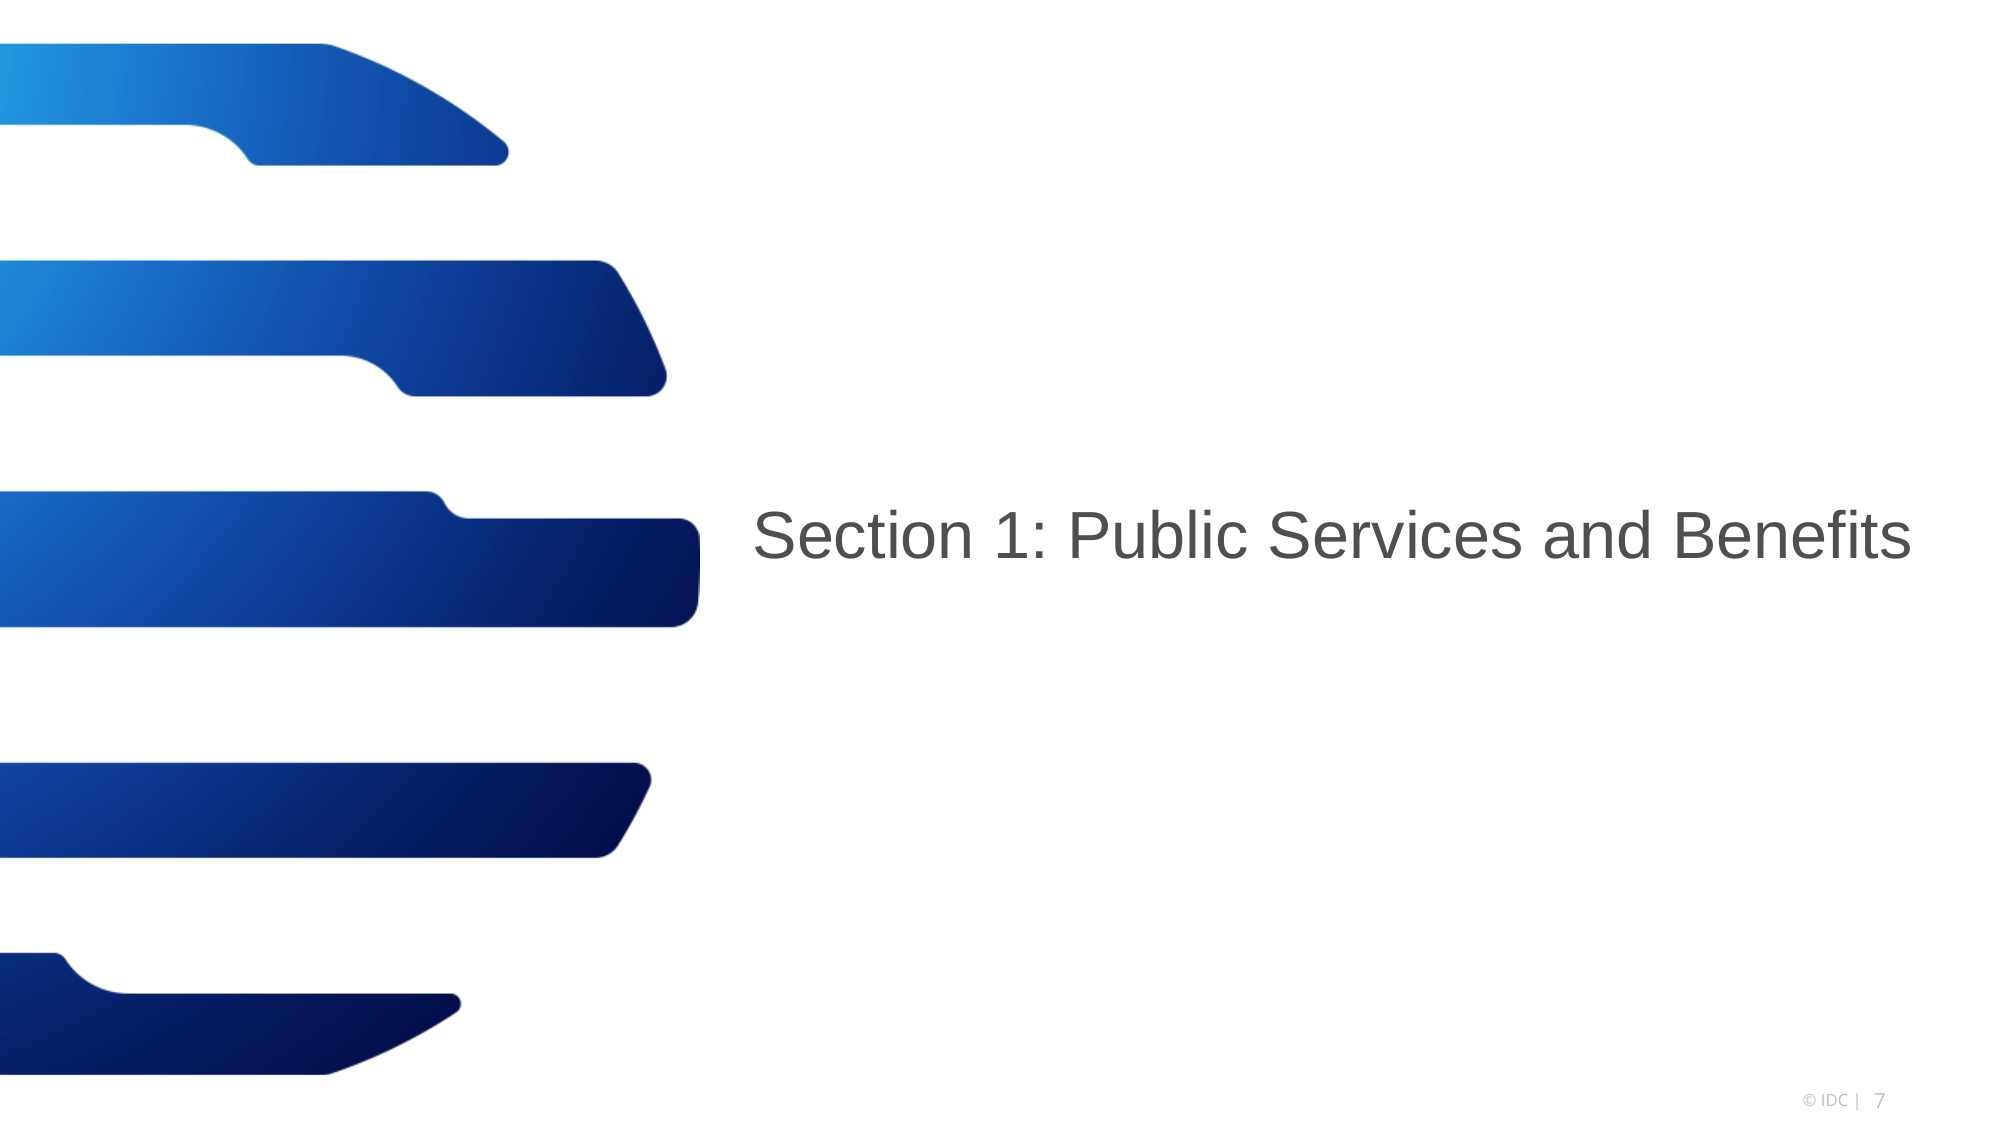

# Section 1: Public Services and Benefits